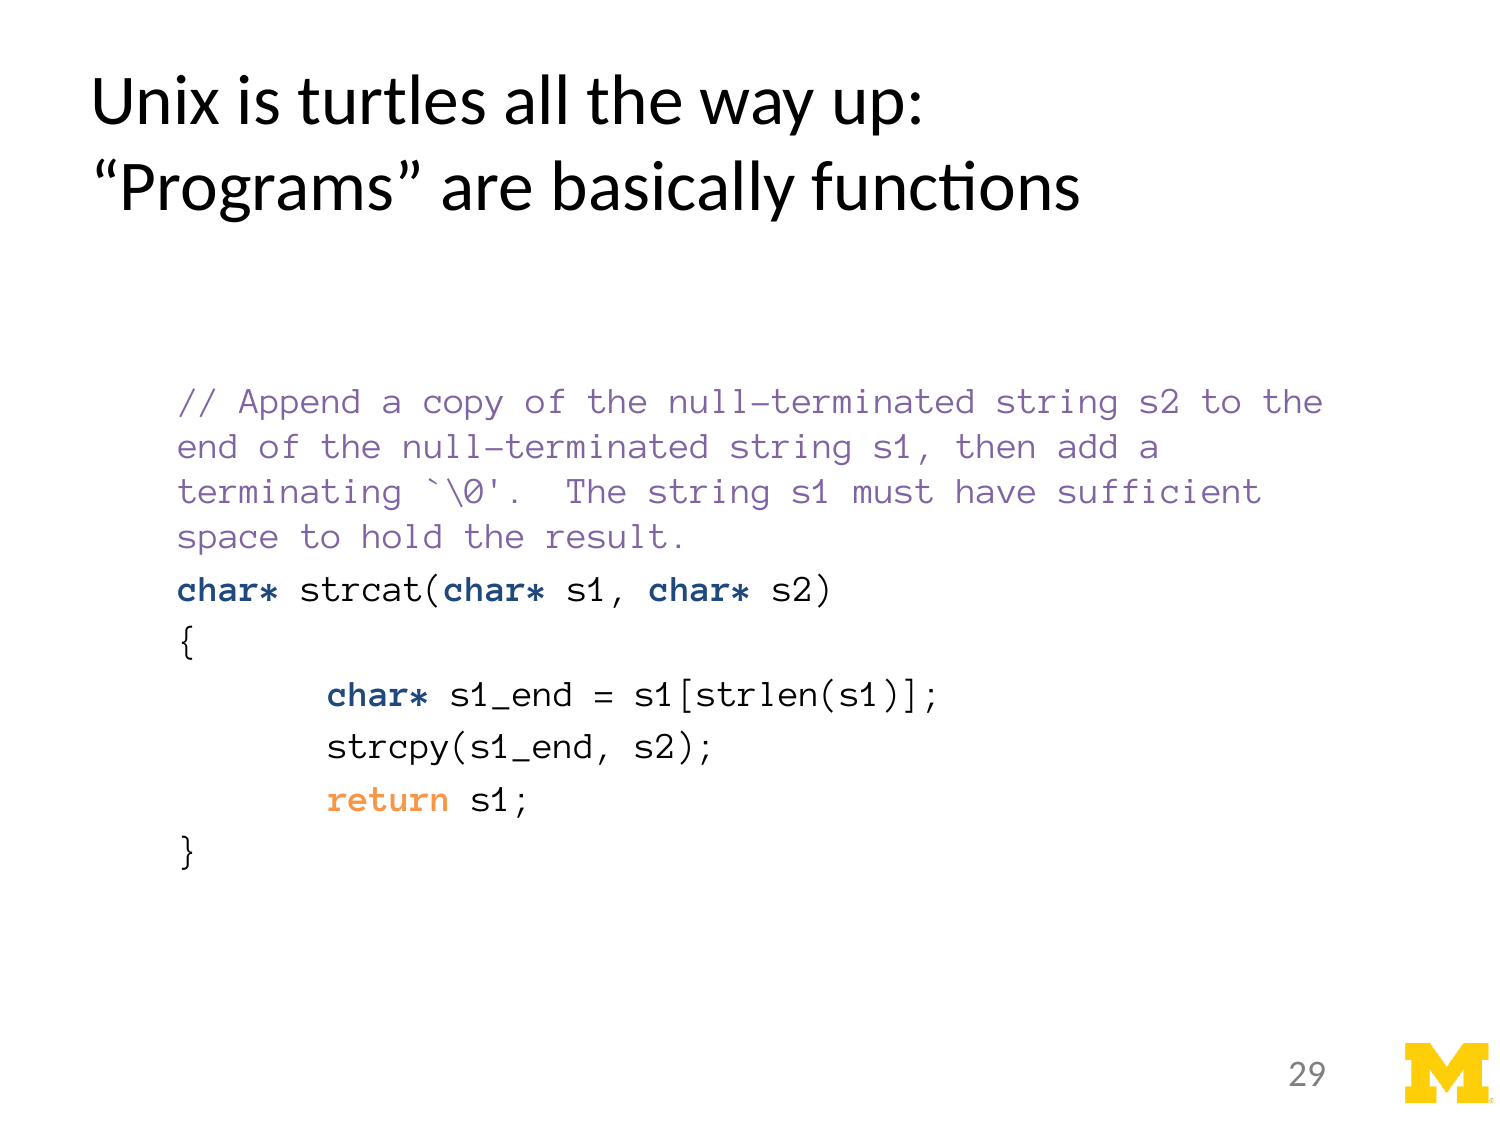

# Unix is turtles all the way up: “Programs” are basically functions
// Append a copy of the null-terminated string s2 to the end of the null-terminated string s1, then add a terminating `\0'.  The string s1 must have sufficient space to hold the result.
char* strcat(char* s1, char* s2)
{
	char* s1_end = s1[strlen(s1)];
	strcpy(s1_end, s2);
	return s1;
}